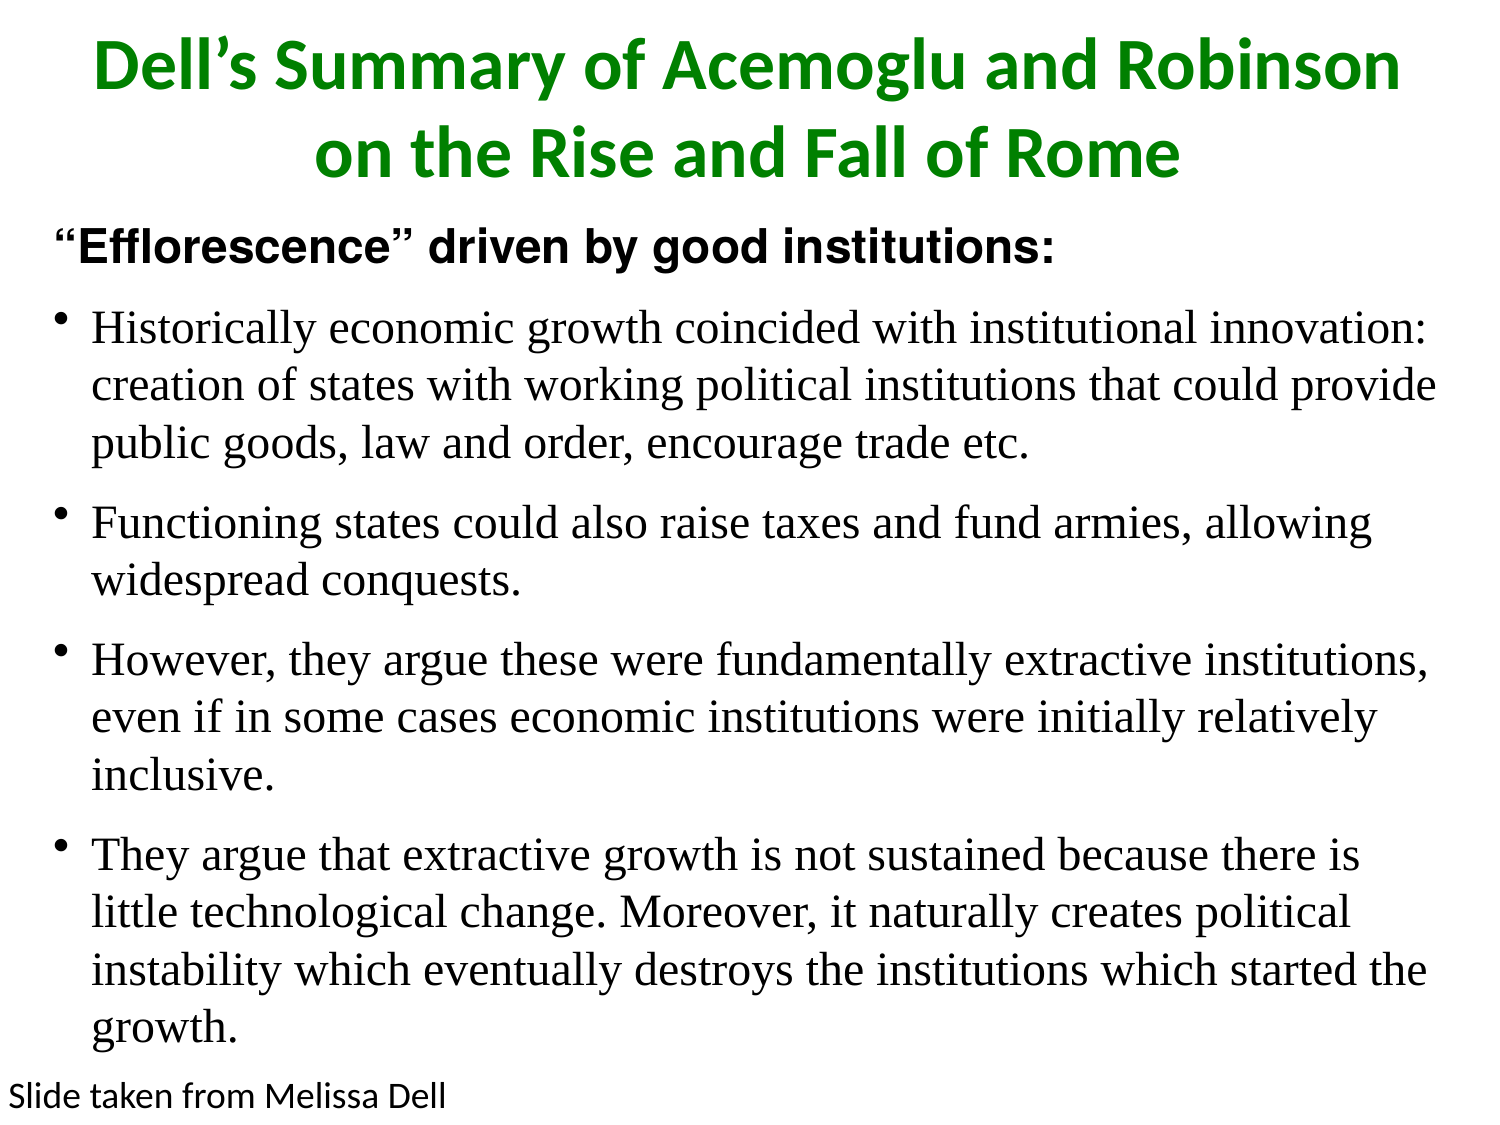

Dell’s Summary of Acemoglu and Robinson on the Rise and Fall of Rome
“Efflorescence” driven by good institutions:
Historically economic growth coincided with institutional innovation: creation of states with working political institutions that could provide public goods, law and order, encourage trade etc.
Functioning states could also raise taxes and fund armies, allowing widespread conquests.
However, they argue these were fundamentally extractive institutions, even if in some cases economic institutions were initially relatively inclusive.
They argue that extractive growth is not sustained because there is little technological change. Moreover, it naturally creates political instability which eventually destroys the institutions which started the growth.
Slide taken from Melissa Dell